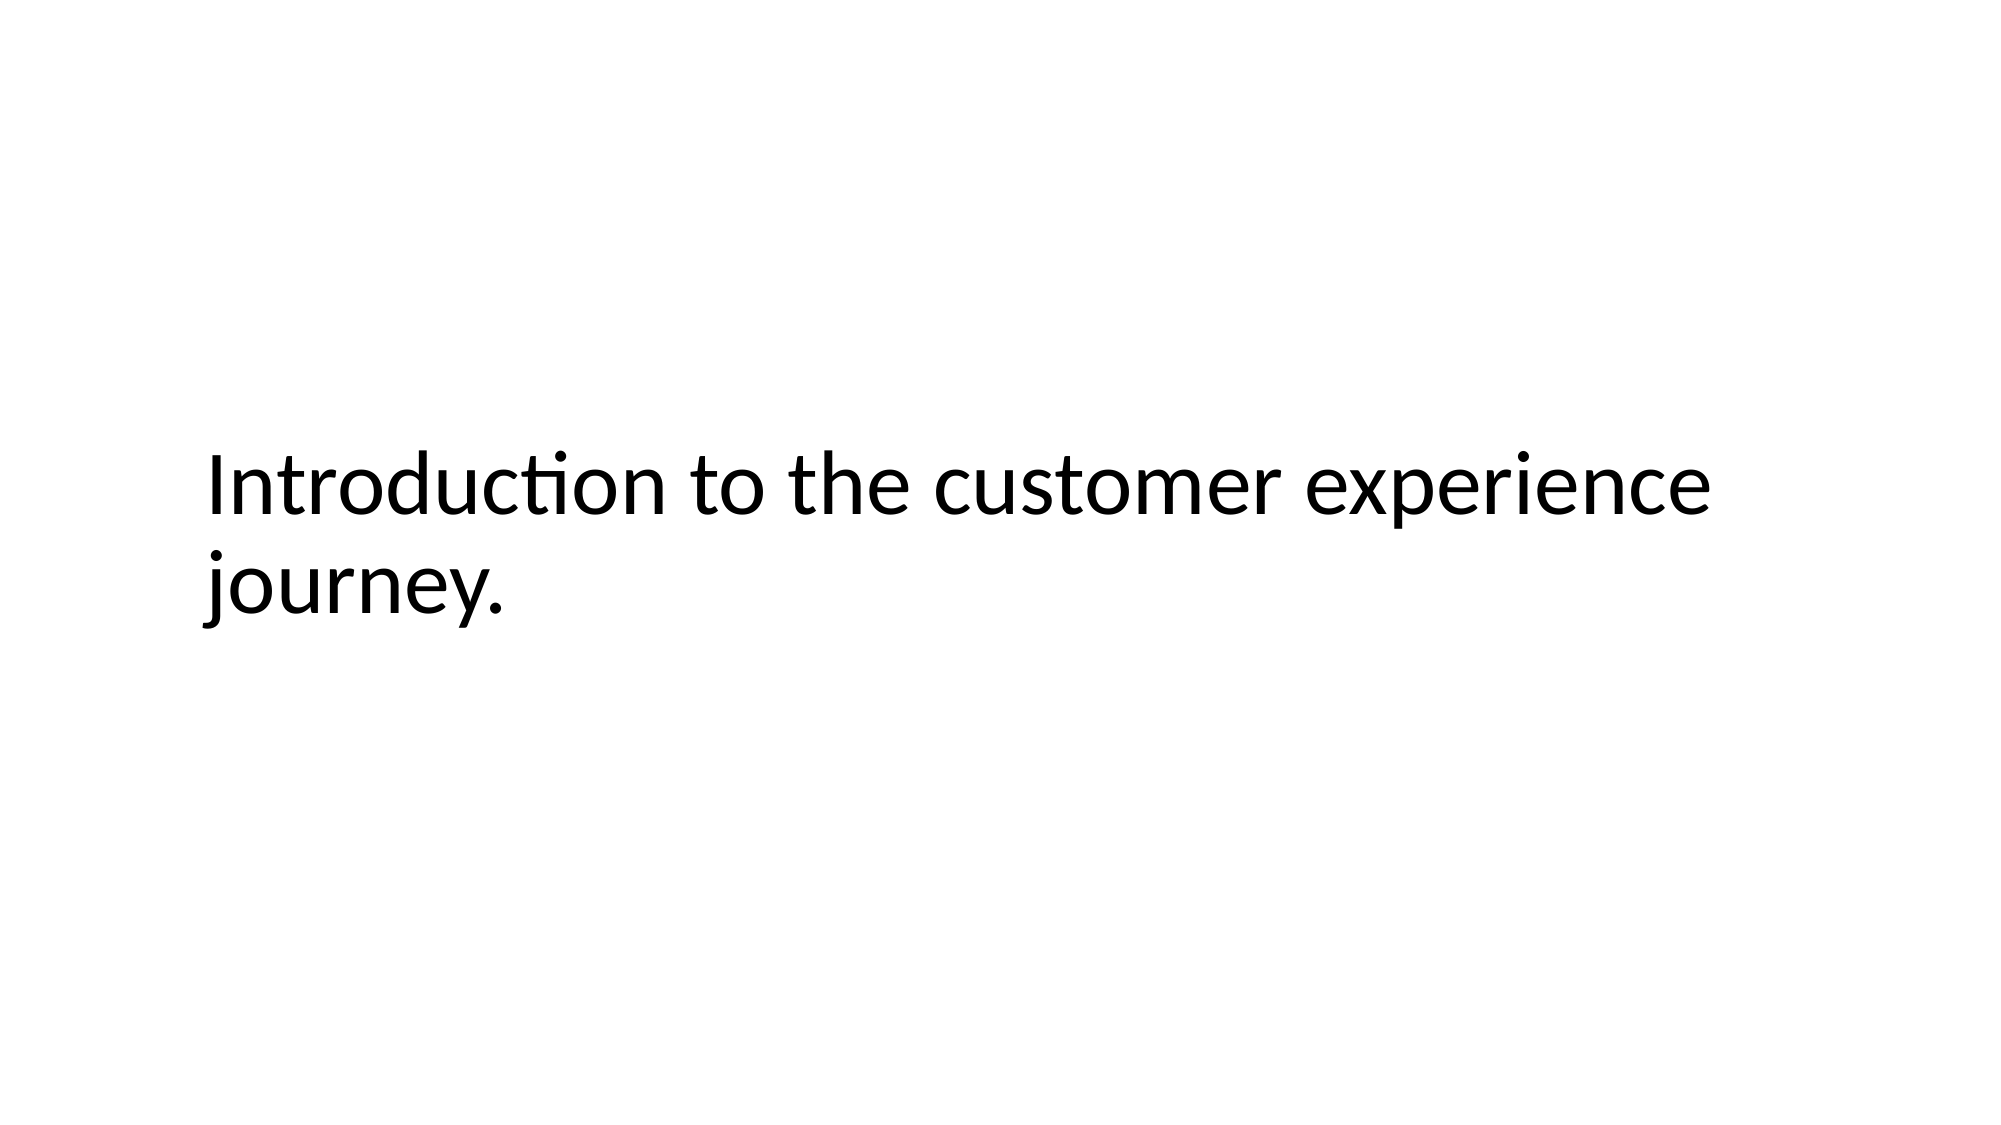

# Introduction to the customer experience journey.